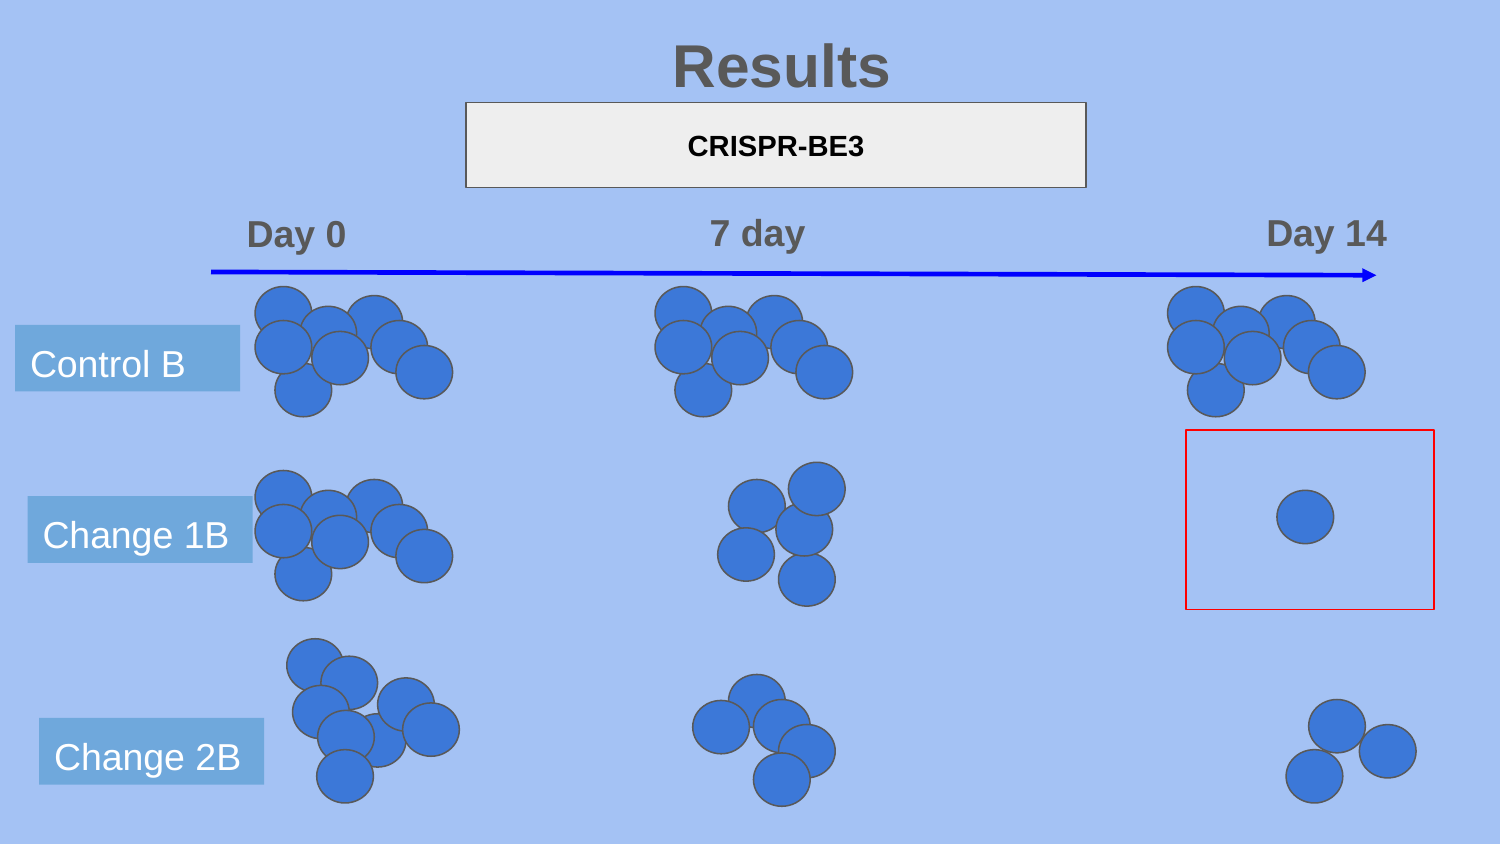

Results

CRISPR-BE3
7 day
Day 14
Day 0

Control B

Change 1B

Change 2B